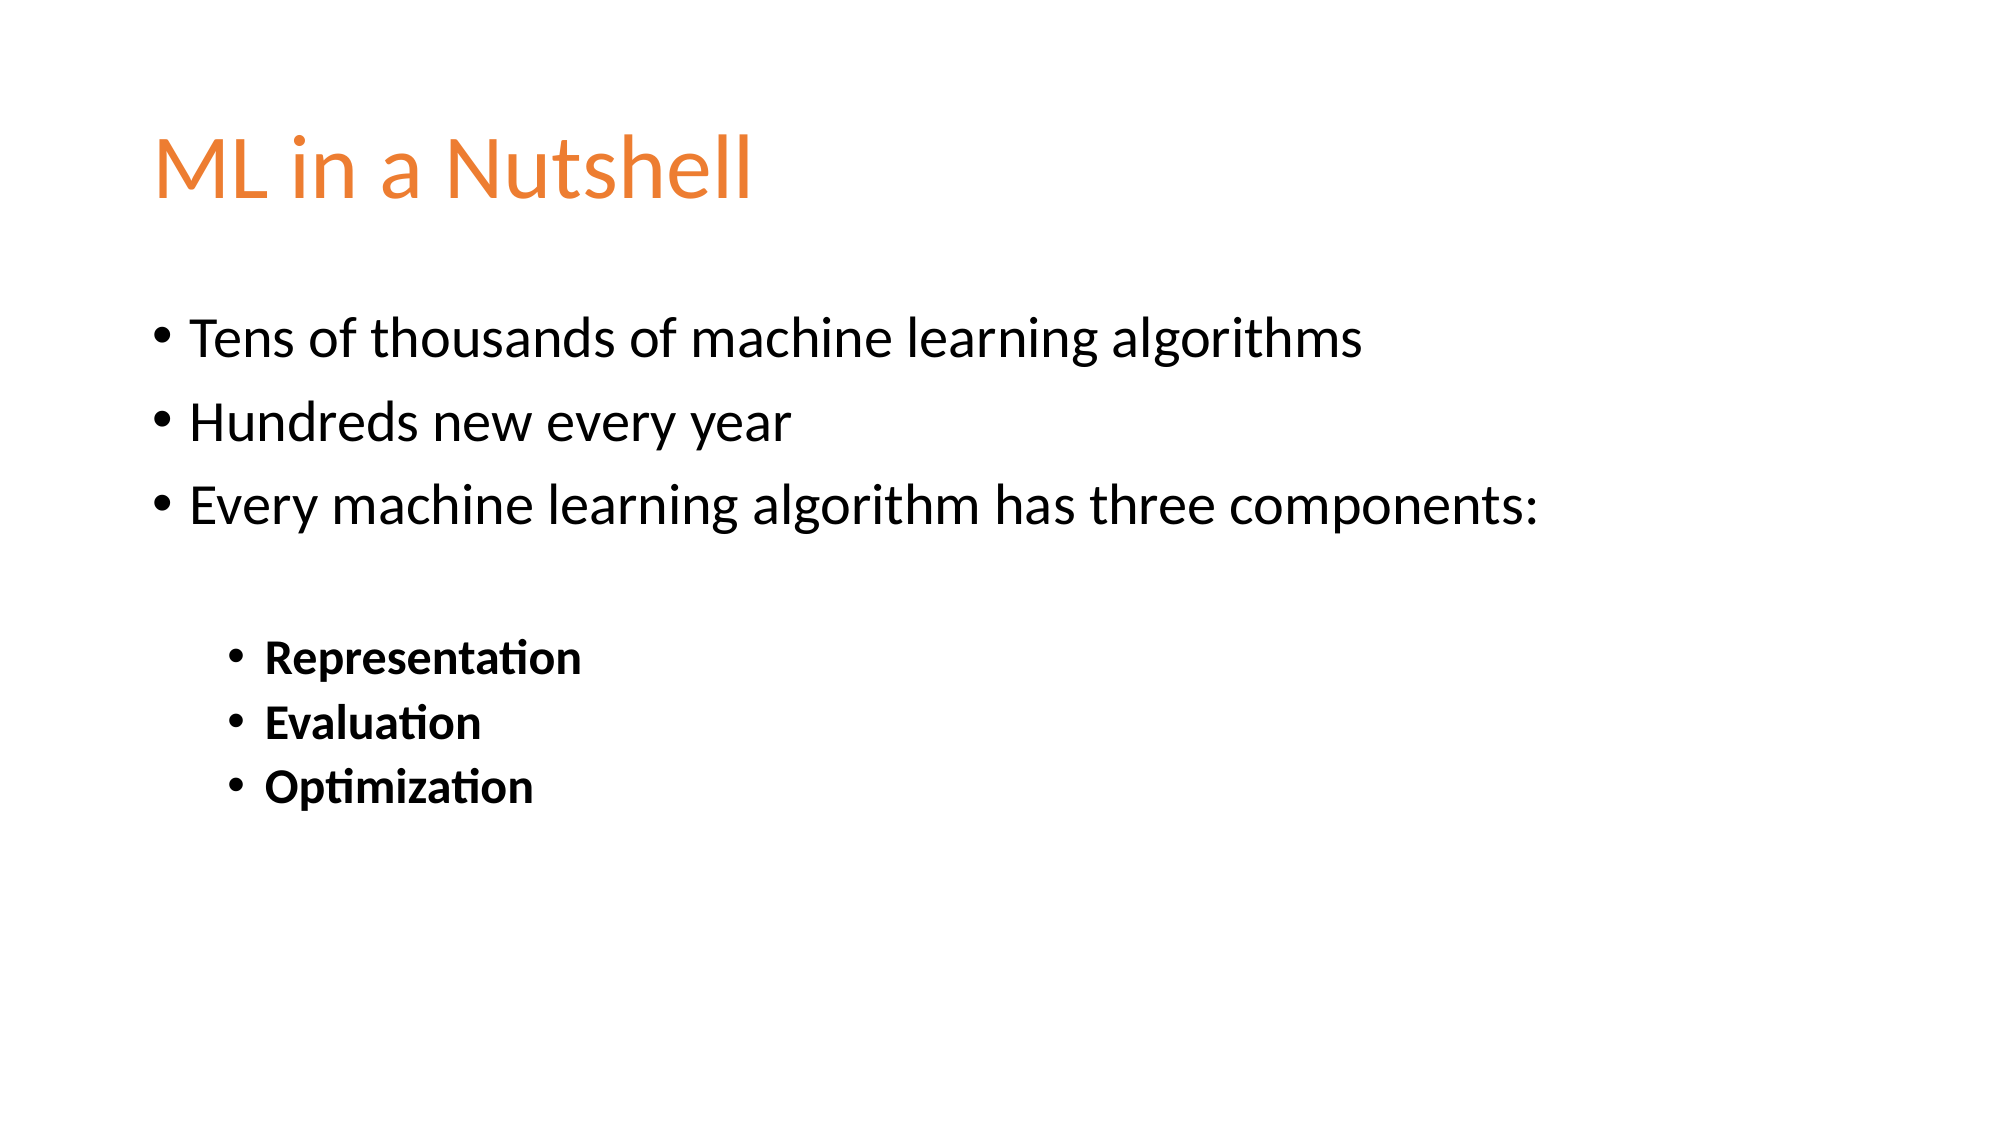

# ML in a Nutshell
Tens of thousands of machine learning algorithms
Hundreds new every year
Every machine learning algorithm has three components:

Representation
Evaluation
Optimization